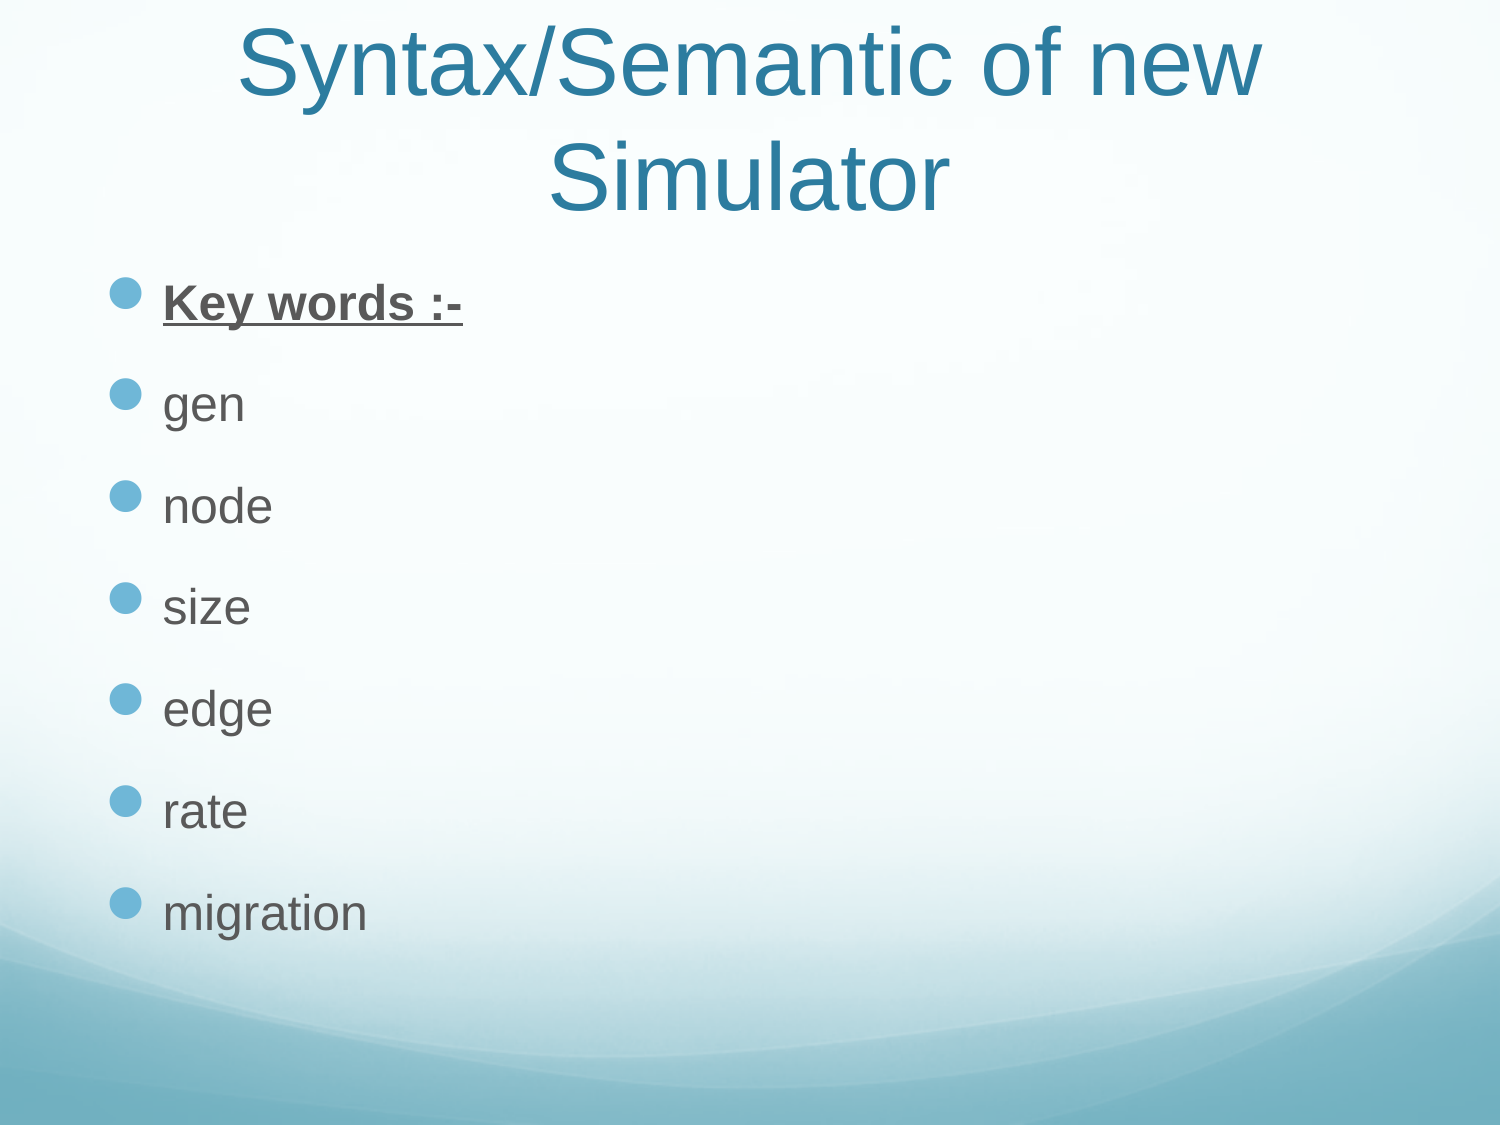

# Syntax/Semantic of new Simulator
Key words :-
gen
node
size
edge
rate
migration